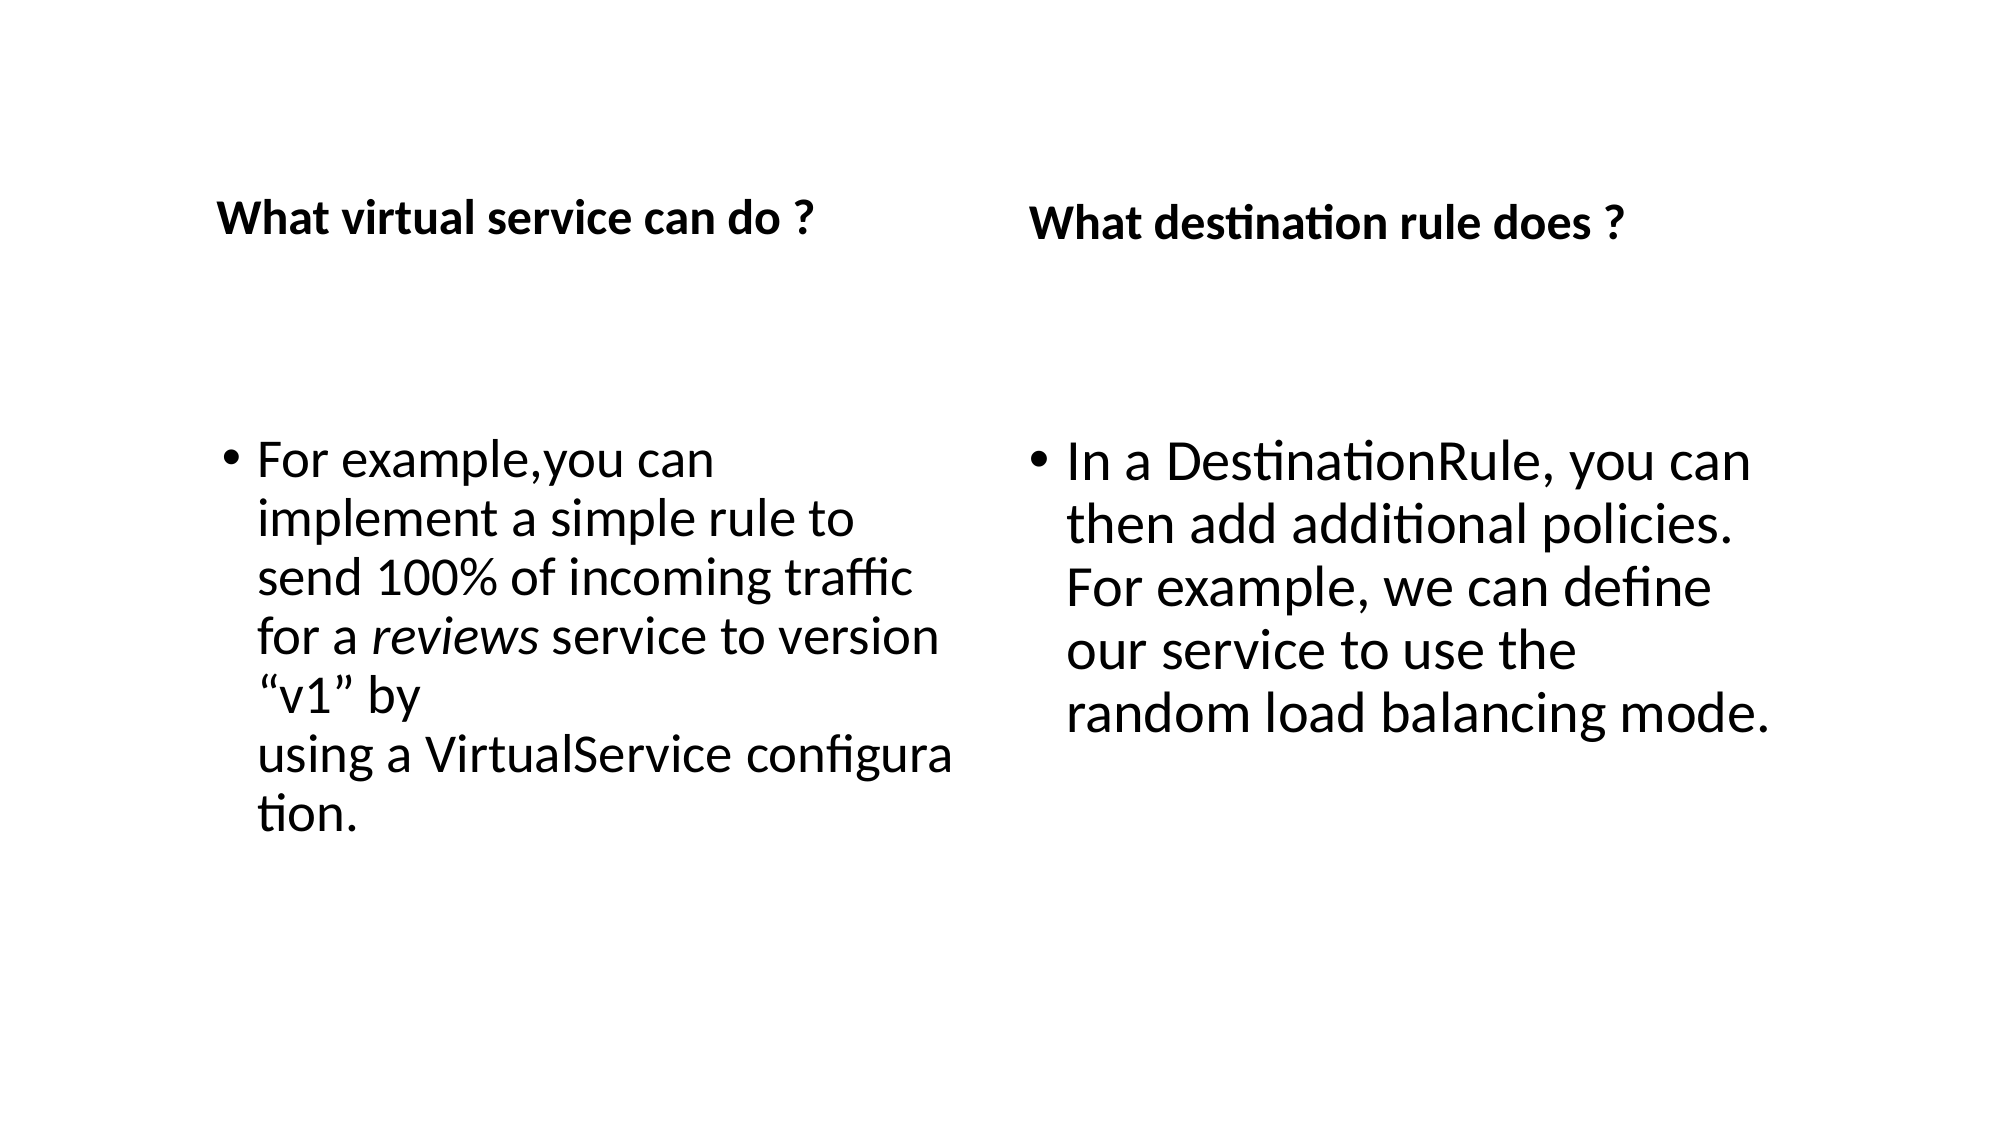

What virtual service can do ?
What destination rule does ?
For example,you can implement a simple rule to send 100% of incoming traffic for a reviews service to version “v1” by using a VirtualService configuration.

In a DestinationRule, you can then add additional policies. For example, we can define our service to use the random load balancing mode.